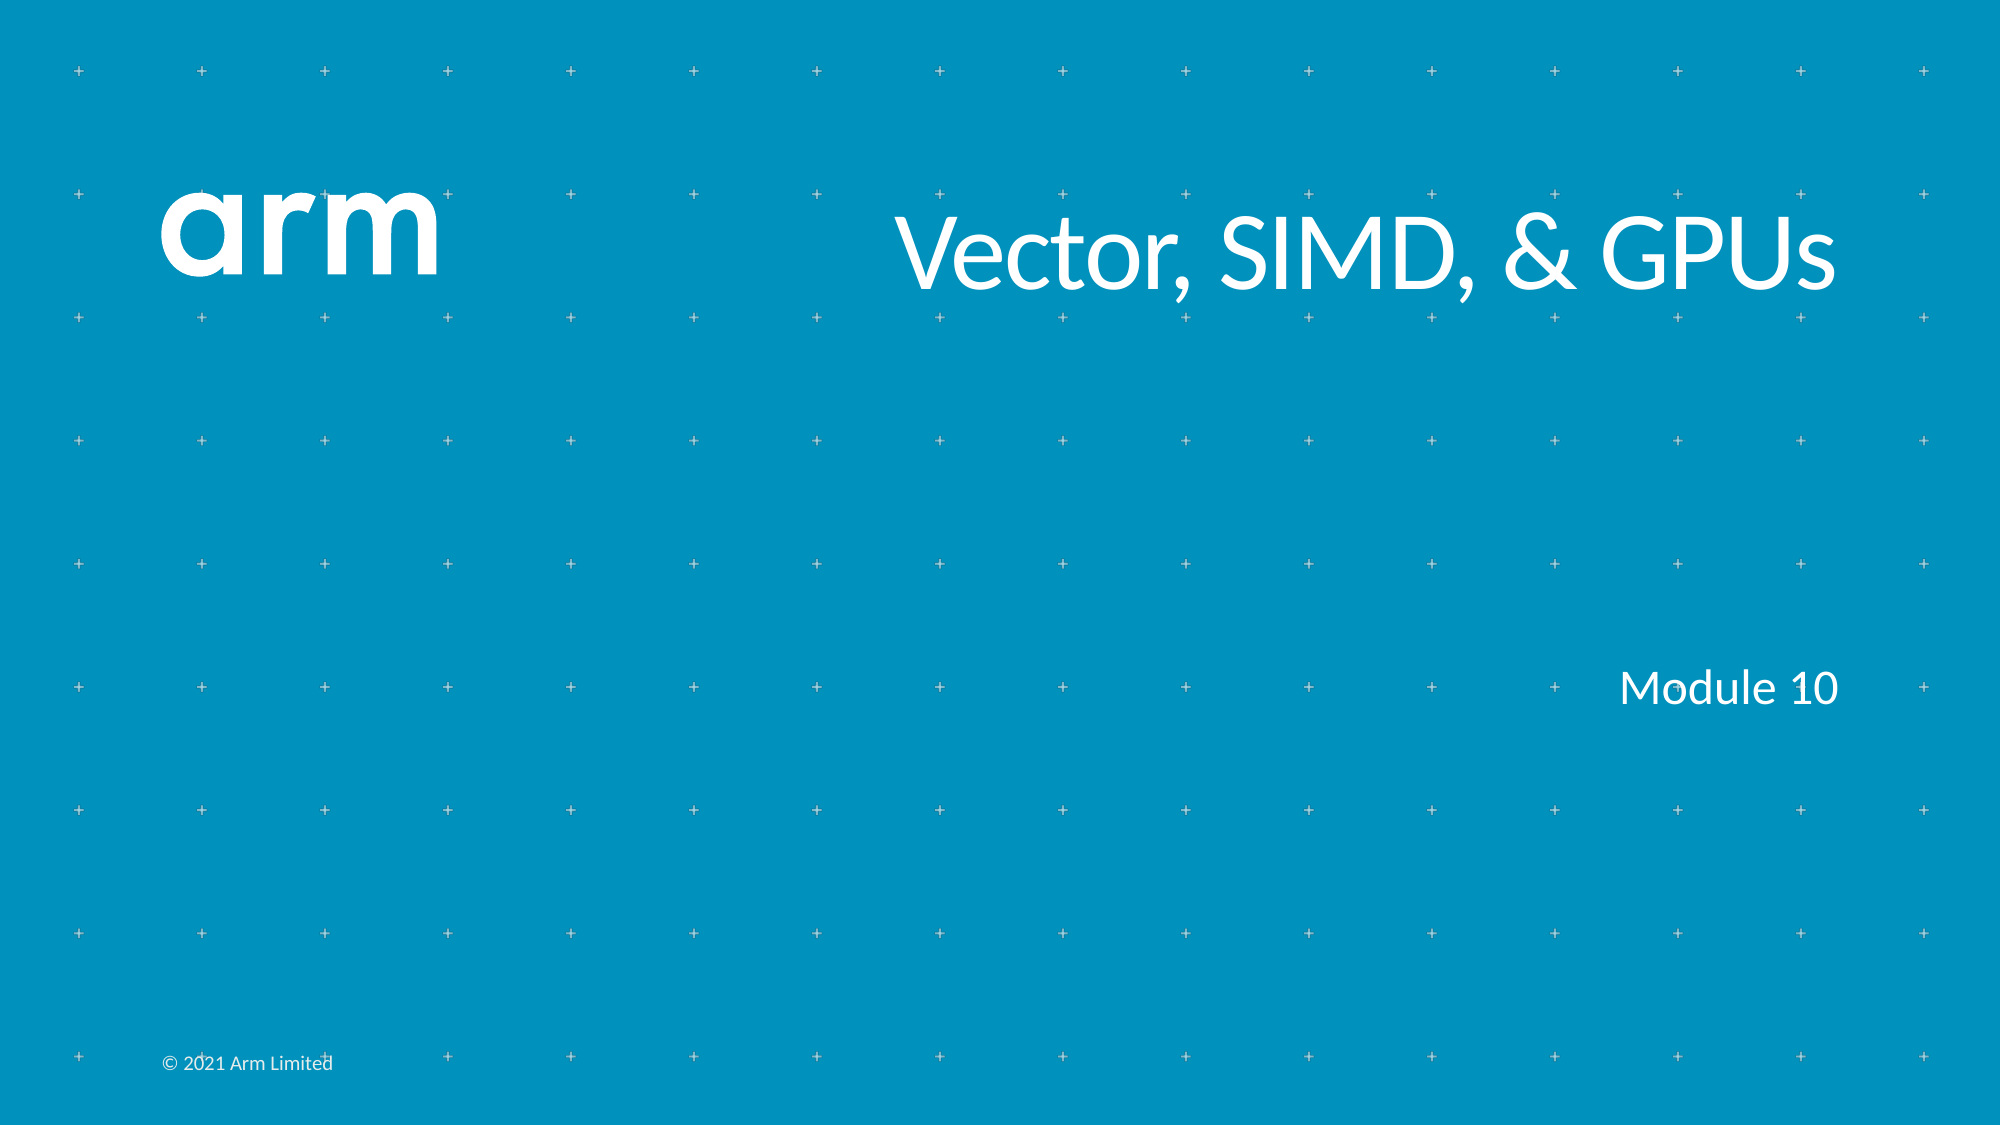

# Vector, SIMD, & GPUs
Module 10